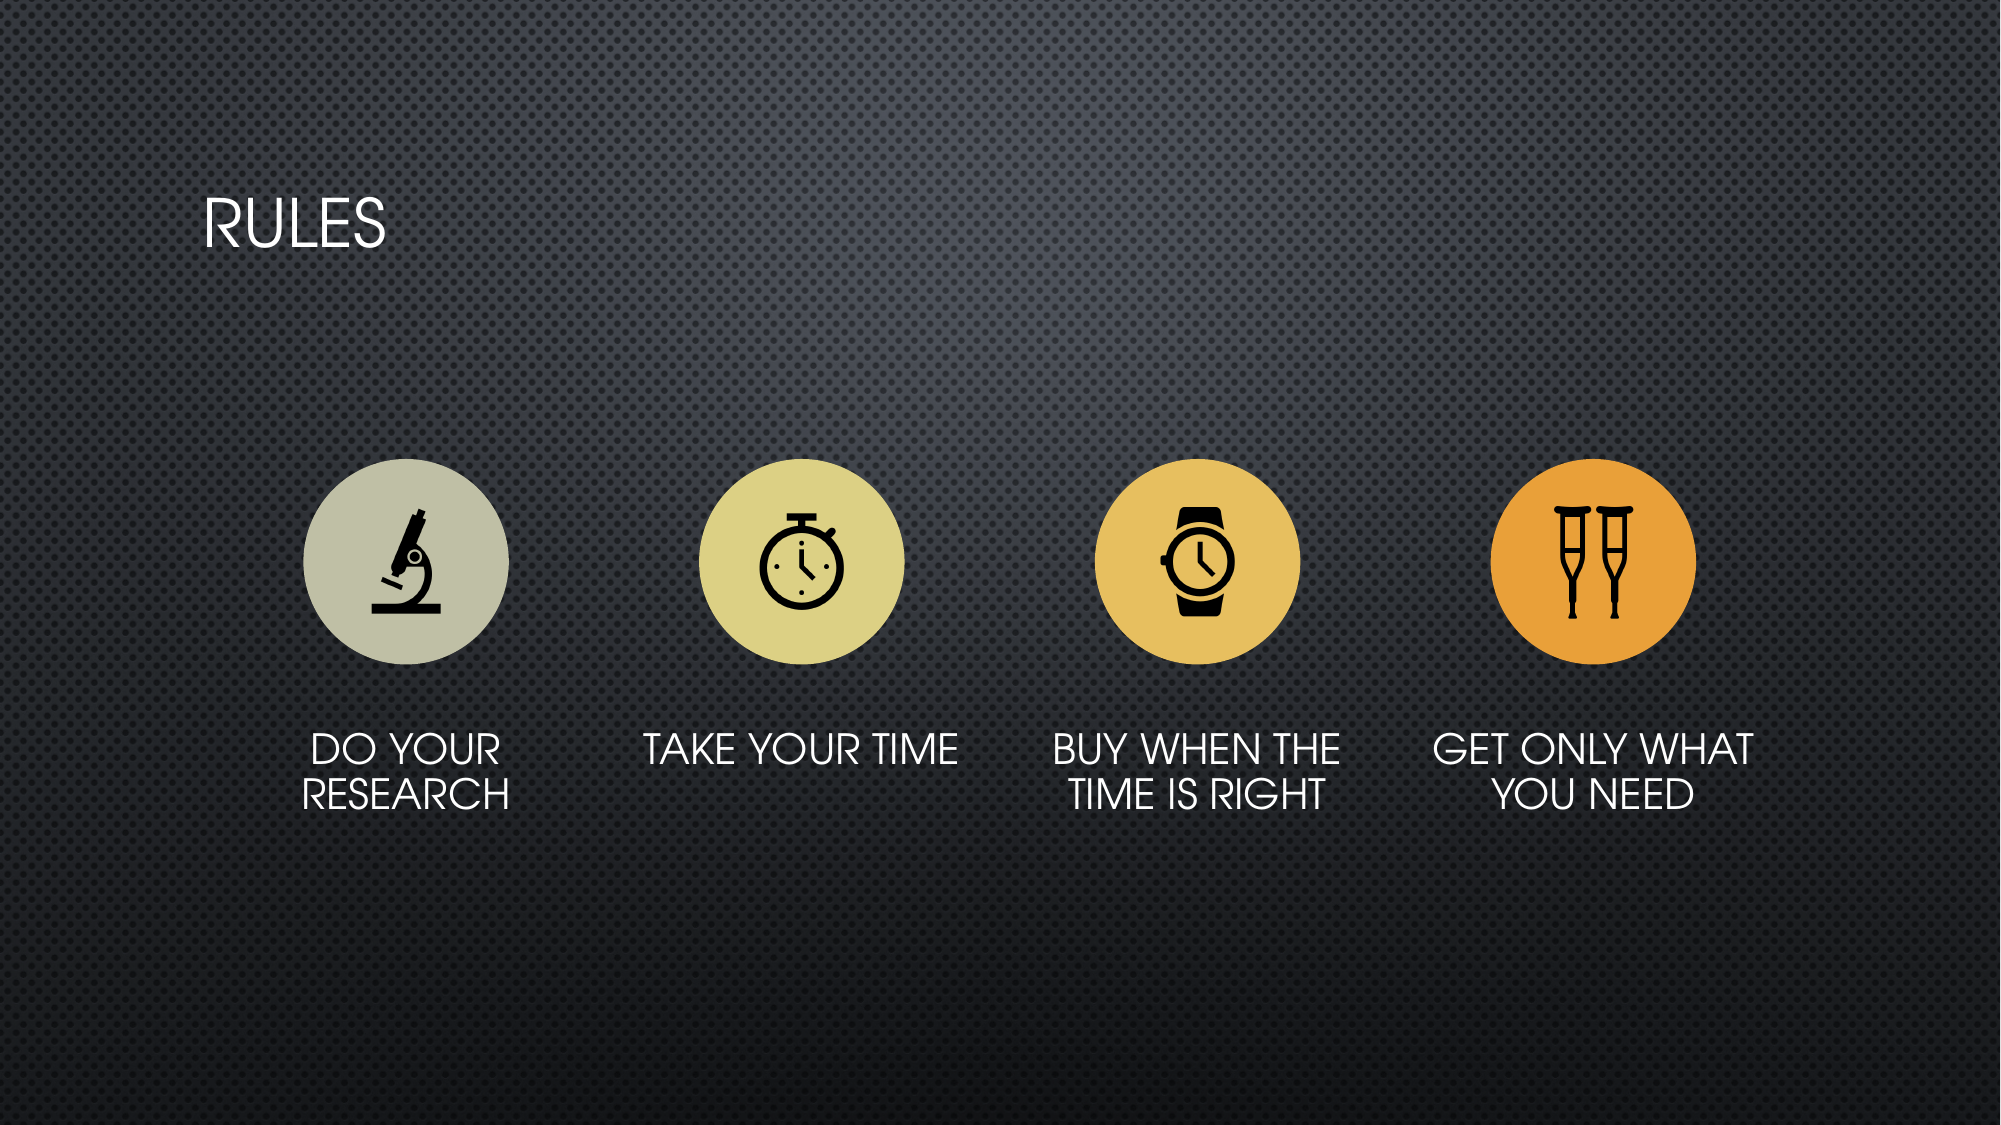

# Rules
Do your research
Take your time
Buy when the time is right
Get only what you need